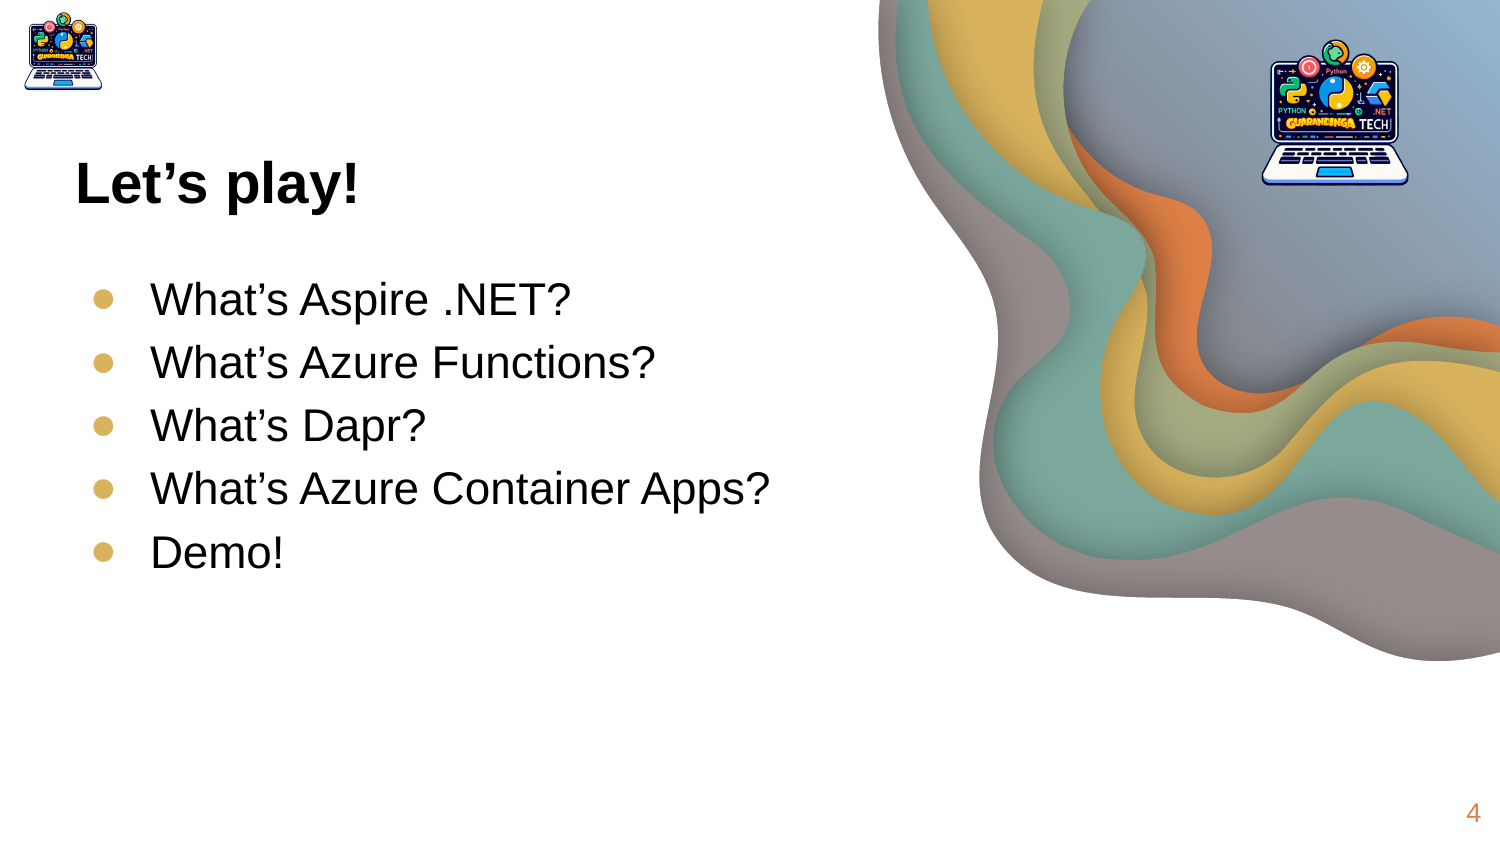

# Let’s play!
What’s Aspire .NET?
What’s Azure Functions?
What’s Dapr?
What’s Azure Container Apps?
Demo!

4